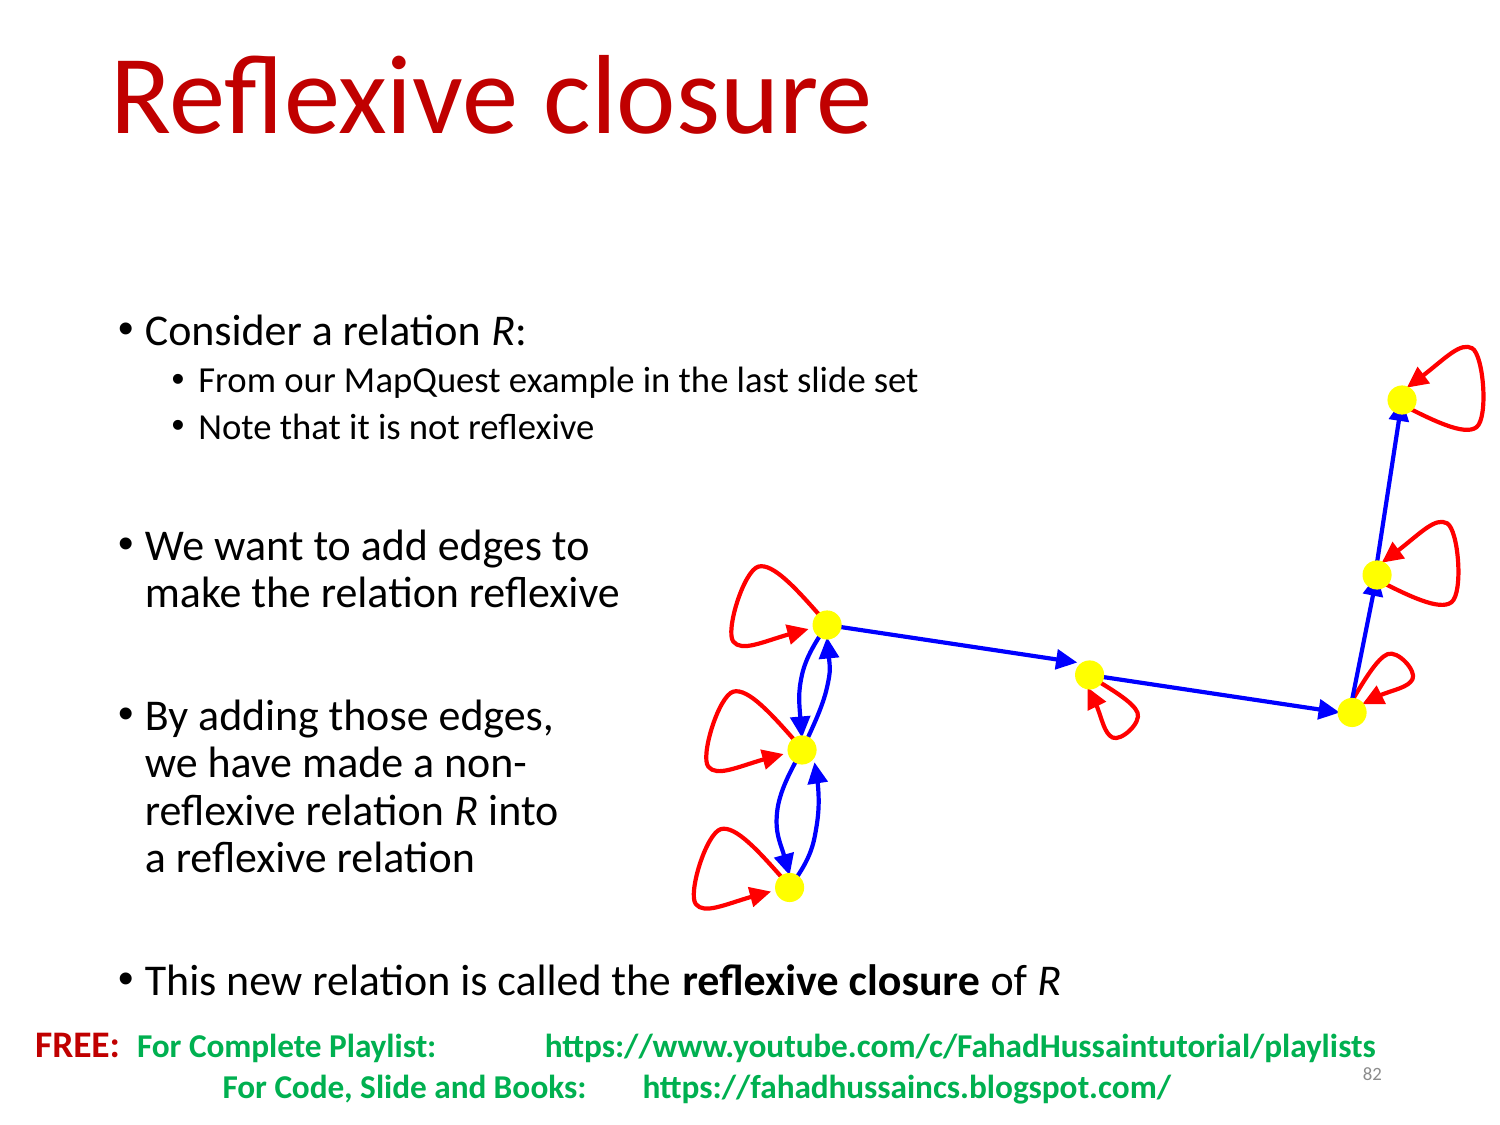

# Reflexive closure
Consider a relation R:
From our MapQuest example in the last slide set
Note that it is not reflexive

We want to add edges to
make the relation reflexive

By adding those edges,
we have made a non-
reflexive relation R into
a reflexive relation

This new relation is called the reflexive closure of R

FREE:  For Complete Playlist: 	        https://www.youtube.com/c/FahadHussaintutorial/playlists
	     For Code, Slide and Books:	 https://fahadhussaincs.blogspot.com/
82